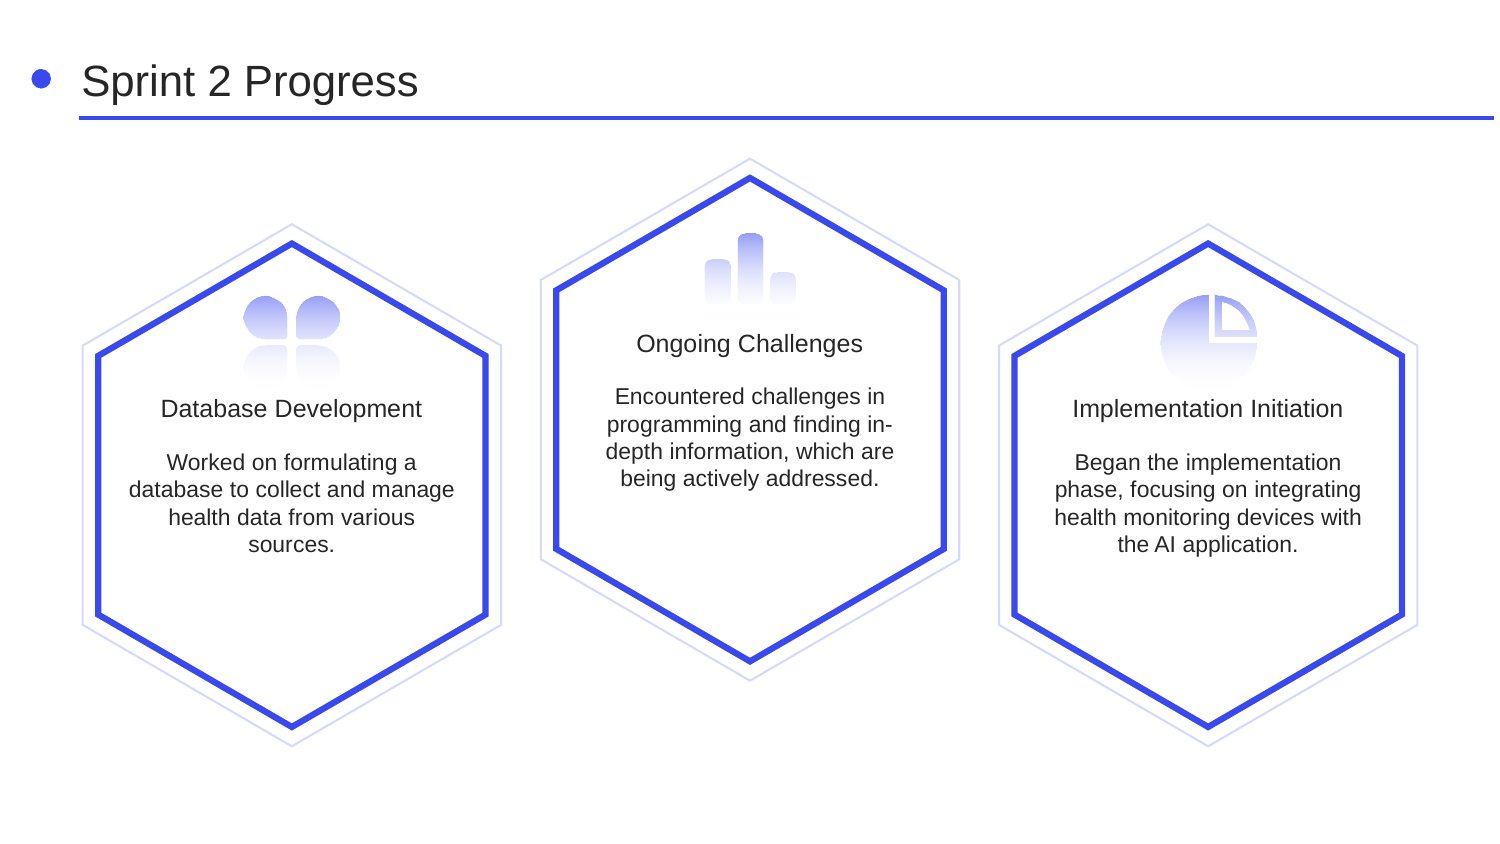

Sprint 2 Progress

Ongoing Challenges
Database Development
Implementation Initiation
Encountered challenges in programming and finding in- depth information, which are being actively addressed.
Worked on formulating a database to collect and manage health data from various sources.
Began the implementation phase, focusing on integrating health monitoring devices with the AI application.